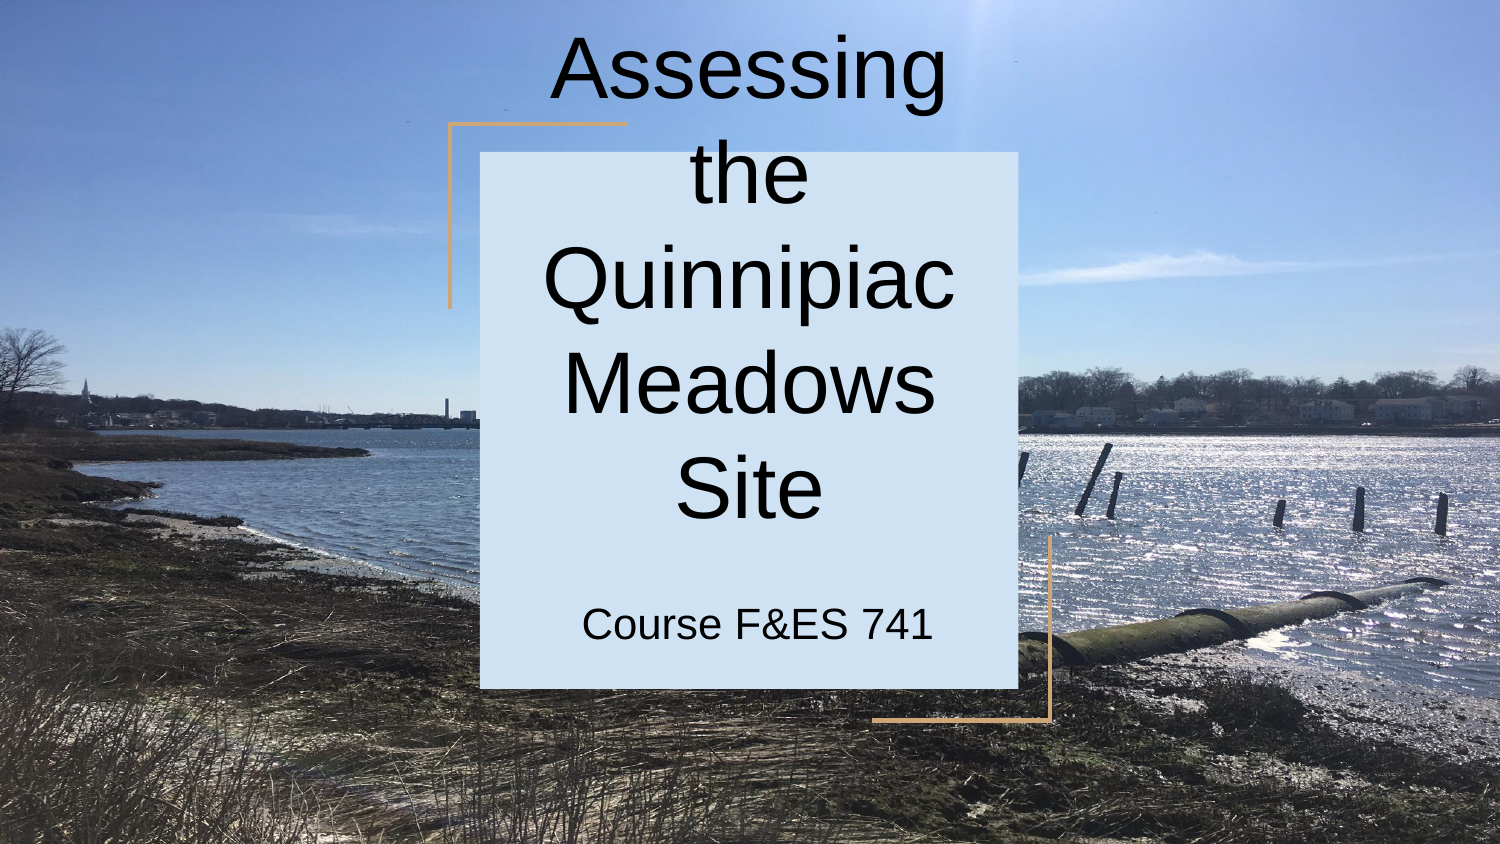

# Assessing the Quinnipiac Meadows Site
Course F&ES 741